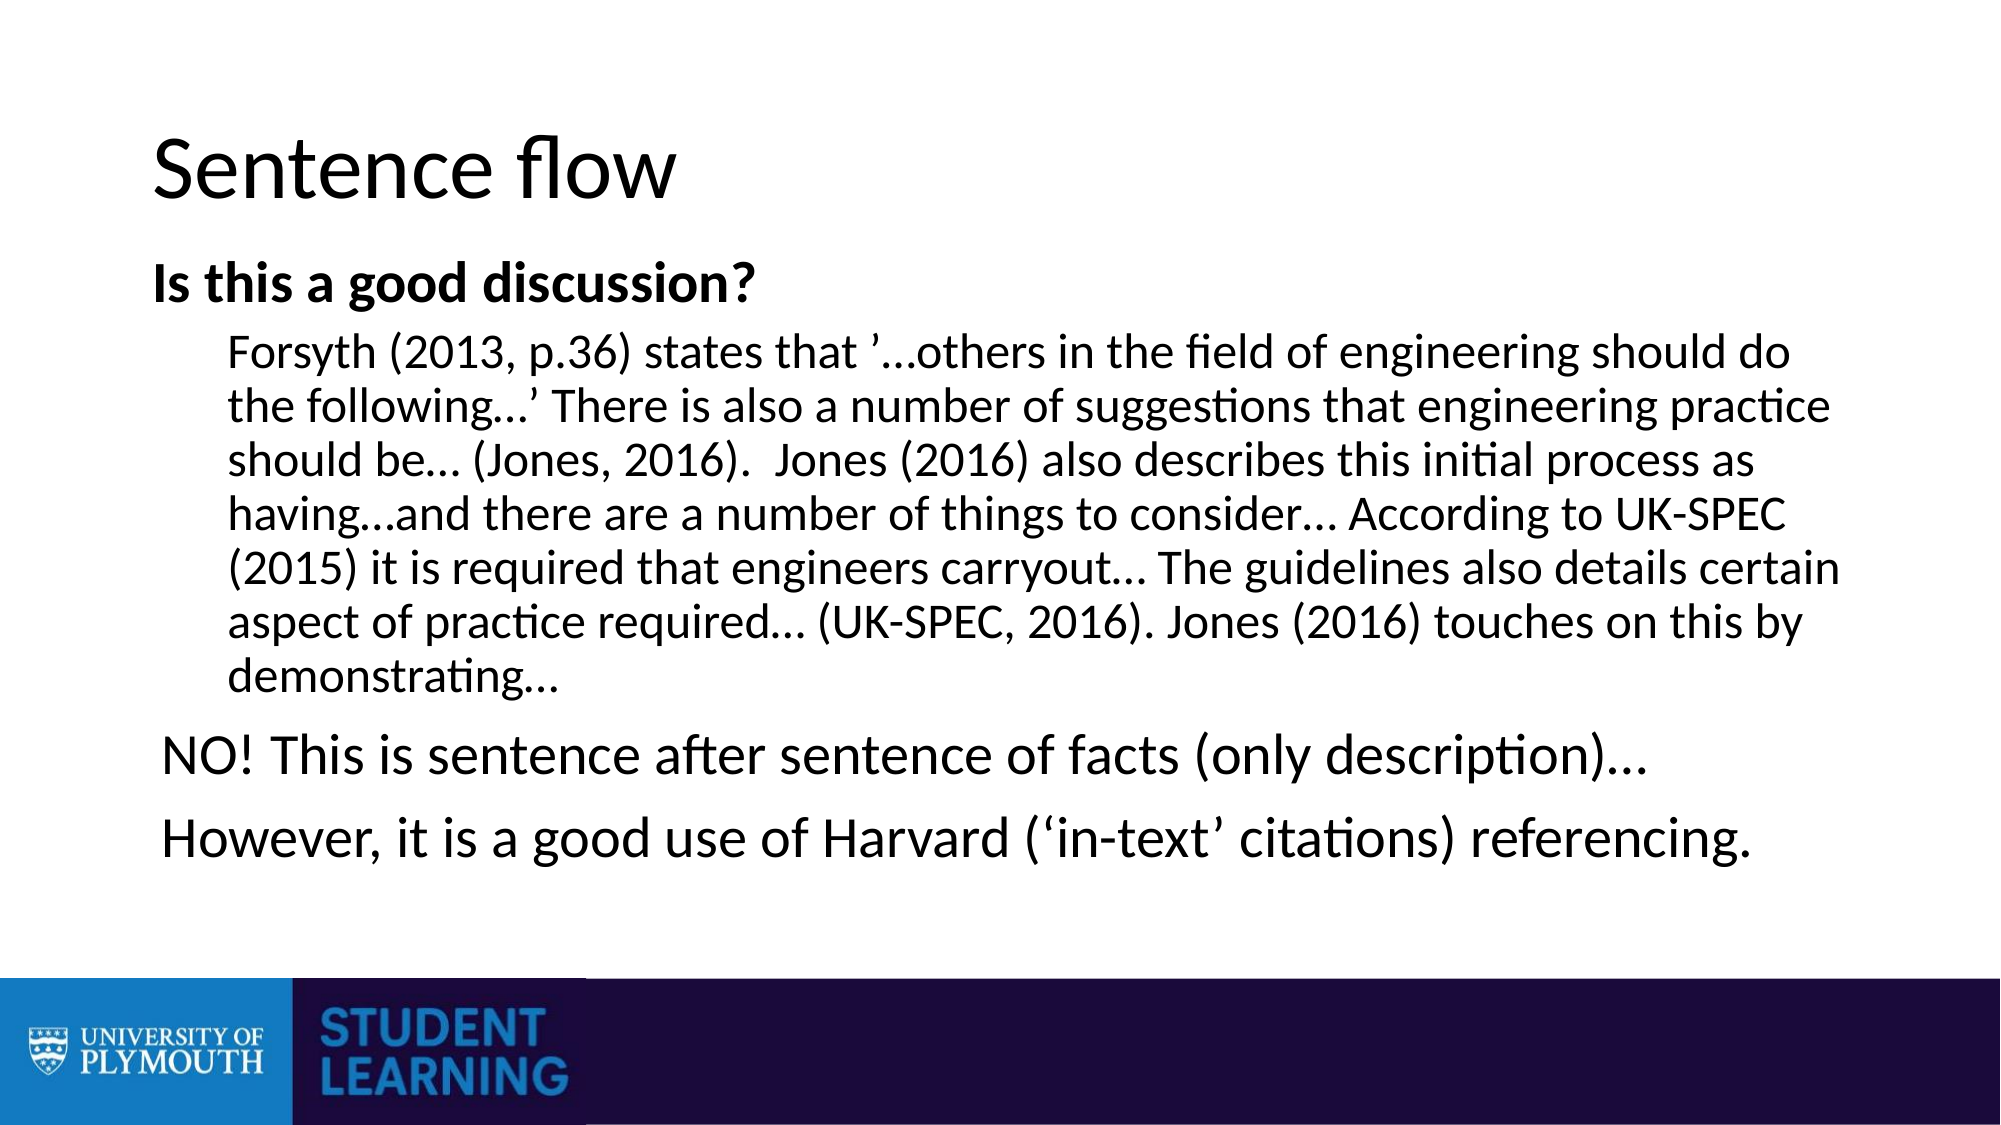

# Sentence flow
Is this a good discussion?
Forsyth (2013, p.36) states that ’…others in the field of engineering should do the following…’ There is also a number of suggestions that engineering practice should be… (Jones, 2016).  Jones (2016) also describes this initial process as having…and there are a number of things to consider… According to UK-SPEC (2015) it is required that engineers carryout… The guidelines also details certain aspect of practice required… (UK-SPEC, 2016). Jones (2016) touches on this by demonstrating…
NO! This is sentence after sentence of facts (only description)…
However, it is a good use of Harvard (‘in-text’ citations) referencing.